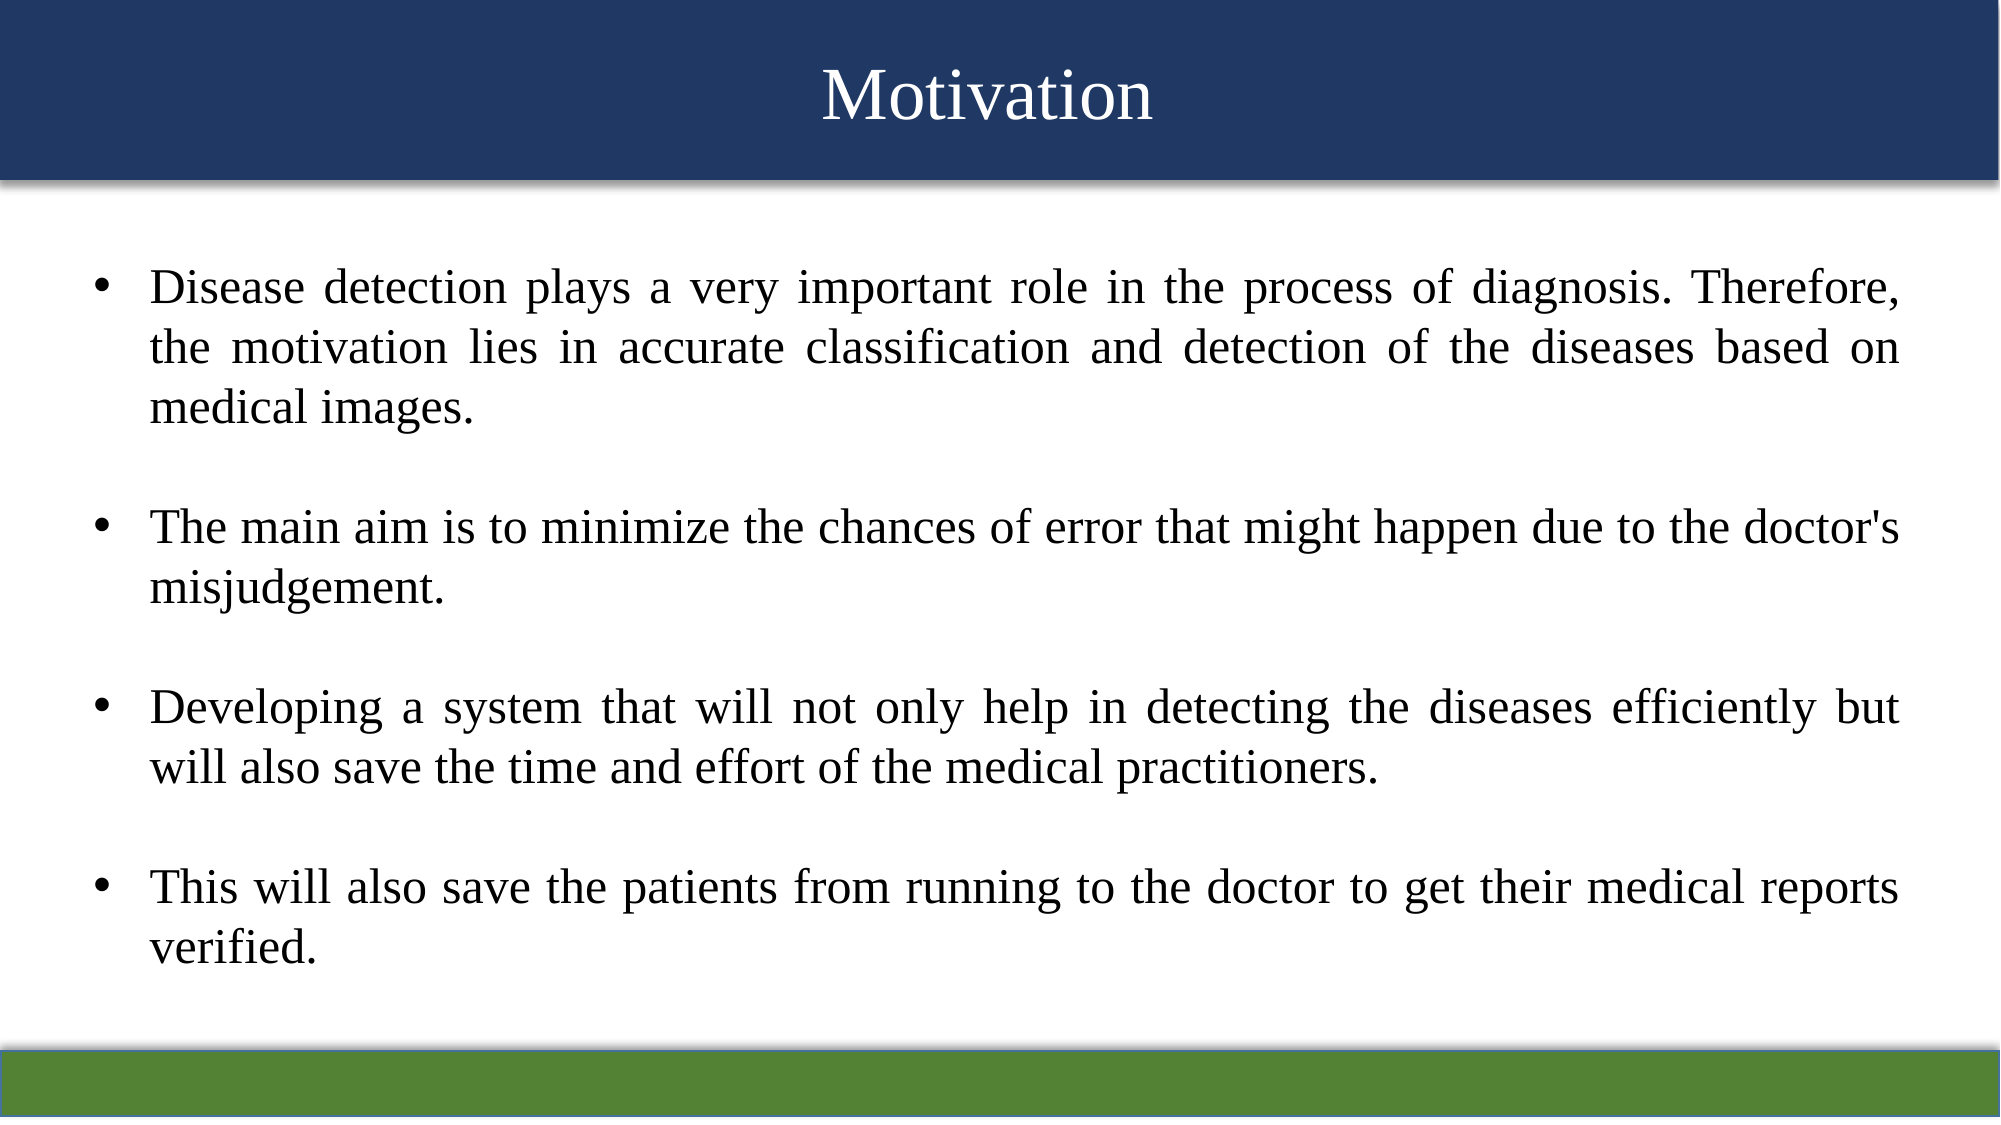

Motivation
Disease detection plays a very important role in the process of diagnosis. Therefore, the motivation lies in accurate classification and detection of the diseases based on medical images.

The main aim is to minimize the chances of error that might happen due to the doctor's misjudgement.

Developing a system that will not only help in detecting the diseases efficiently but will also save the time and effort of the medical practitioners.

This will also save the patients from running to the doctor to get their medical reports verified.

9